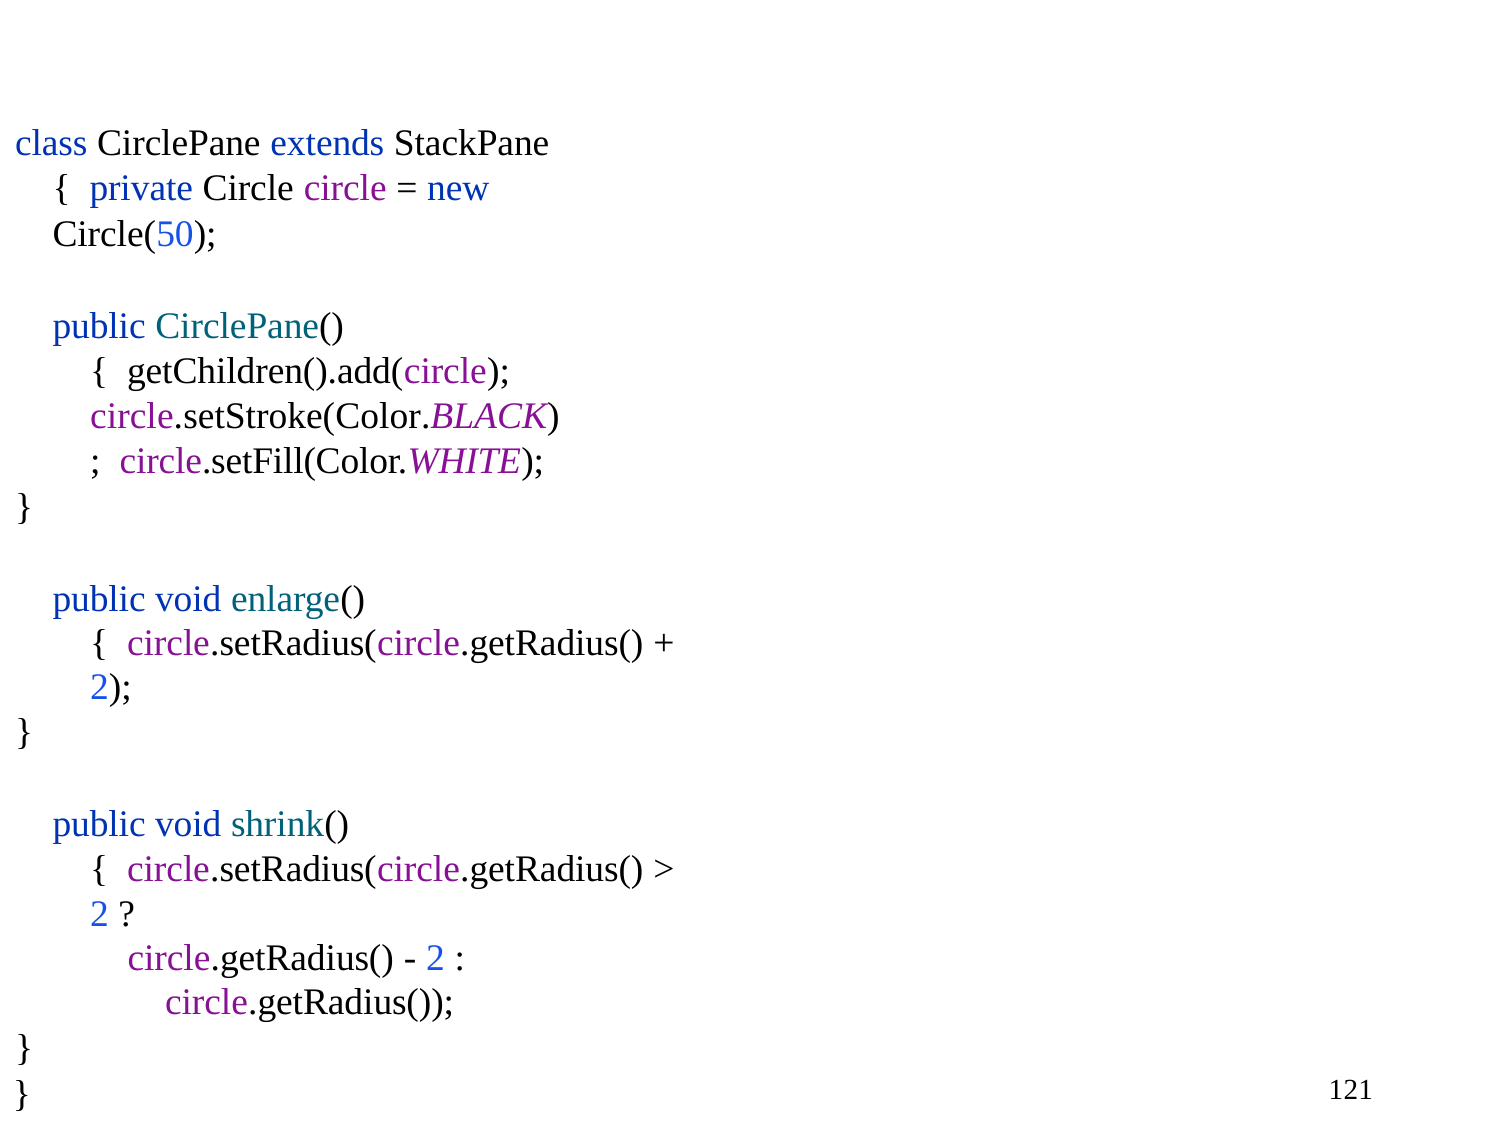

class CirclePane extends StackPane {  private Circle circle = new Circle(50);

public CirclePane() {  getChildren().add(circle);  circle.setStroke(Color.BLACK);  circle.setFill(Color.WHITE);
}

public void enlarge() {  circle.setRadius(circle.getRadius() + 2);
}

public void shrink() {  circle.setRadius(circle.getRadius() > 2 ?
circle.getRadius() - 2 : circle.getRadius());
}
}
121